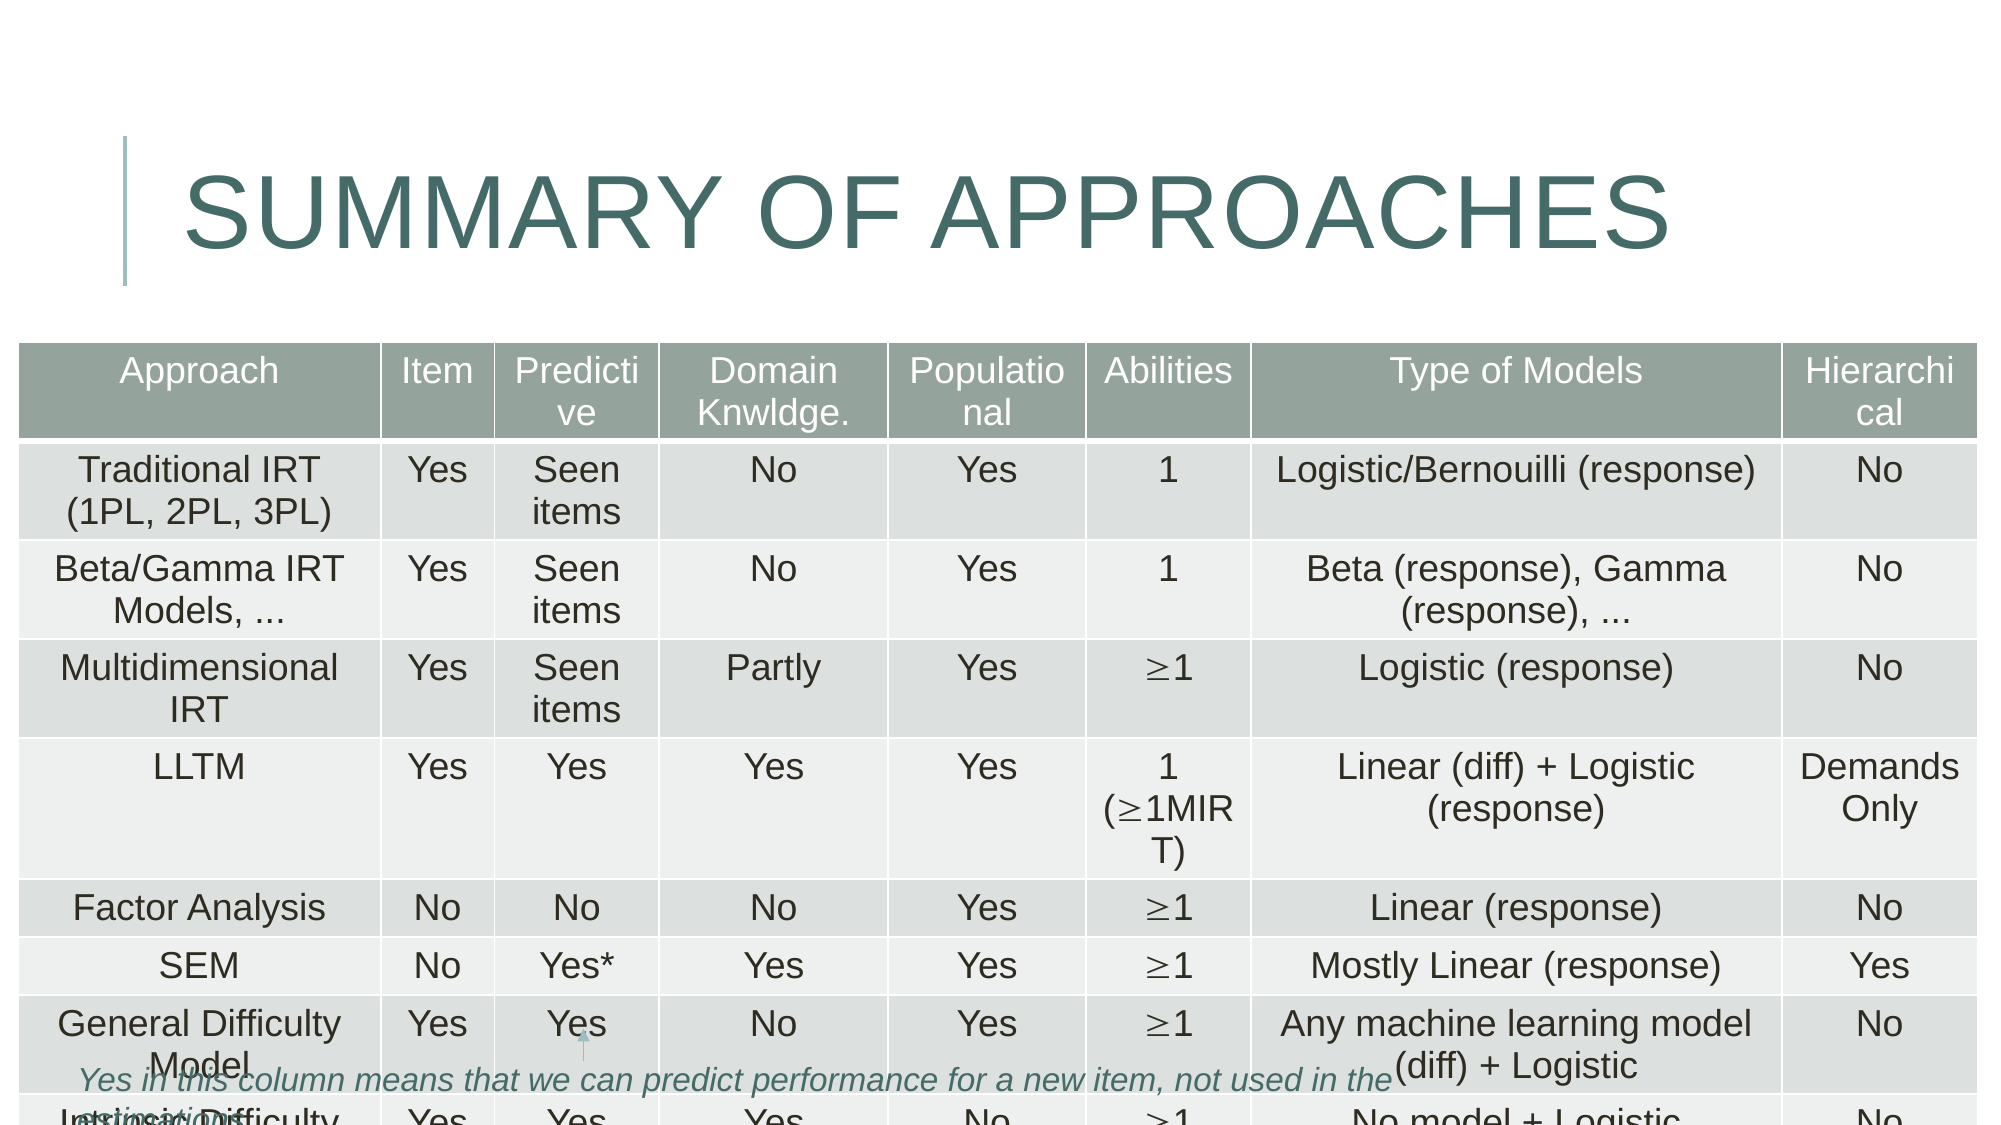

# Summary OF approaches
| Approach | Item | Predictive | Domain Knwldge. | Populational | Abilities | Type of Models | Hierarchical |
| --- | --- | --- | --- | --- | --- | --- | --- |
| Traditional IRT (1PL, 2PL, 3PL) | Yes | Seen items | No | Yes | 1 | Logistic/Bernouilli (response) | No |
| Beta/Gamma IRT Models, ... | Yes | Seen items | No | Yes | 1 | Beta (response), Gamma (response), ... | No |
| Multidimensional IRT | Yes | Seen items | Partly | Yes | ≥1 | Logistic (response) | No |
| LLTM | Yes | Yes | Yes | Yes | 1 (≥1MIRT) | Linear (diff) + Logistic (response) | Demands Only |
| Factor Analysis | No | No | No | Yes | ≥1 | Linear (response) | No |
| SEM | No | Yes\* | Yes | Yes | ≥1 | Mostly Linear (response) | Yes |
| General Difficulty Model | Yes | Yes | No | Yes | ≥1 | Any machine learning model (diff) + Logistic | No |
| Intrinsic Difficulty | Yes | Yes | Yes | No | ≥1 | No model + Logistic | No |
| Assessors | Yes | Yes | No | Yes\* | — | Any Machine Learning Model | No |
| Measurement Layouts | Yes | Yes | Yes | No\* | ≥1 | Any Bayesian Model if Differentiable | Yes |
Yes in this column means that we can predict performance for a new item, not used in the estimations.
Item Response Theory for NLP
46